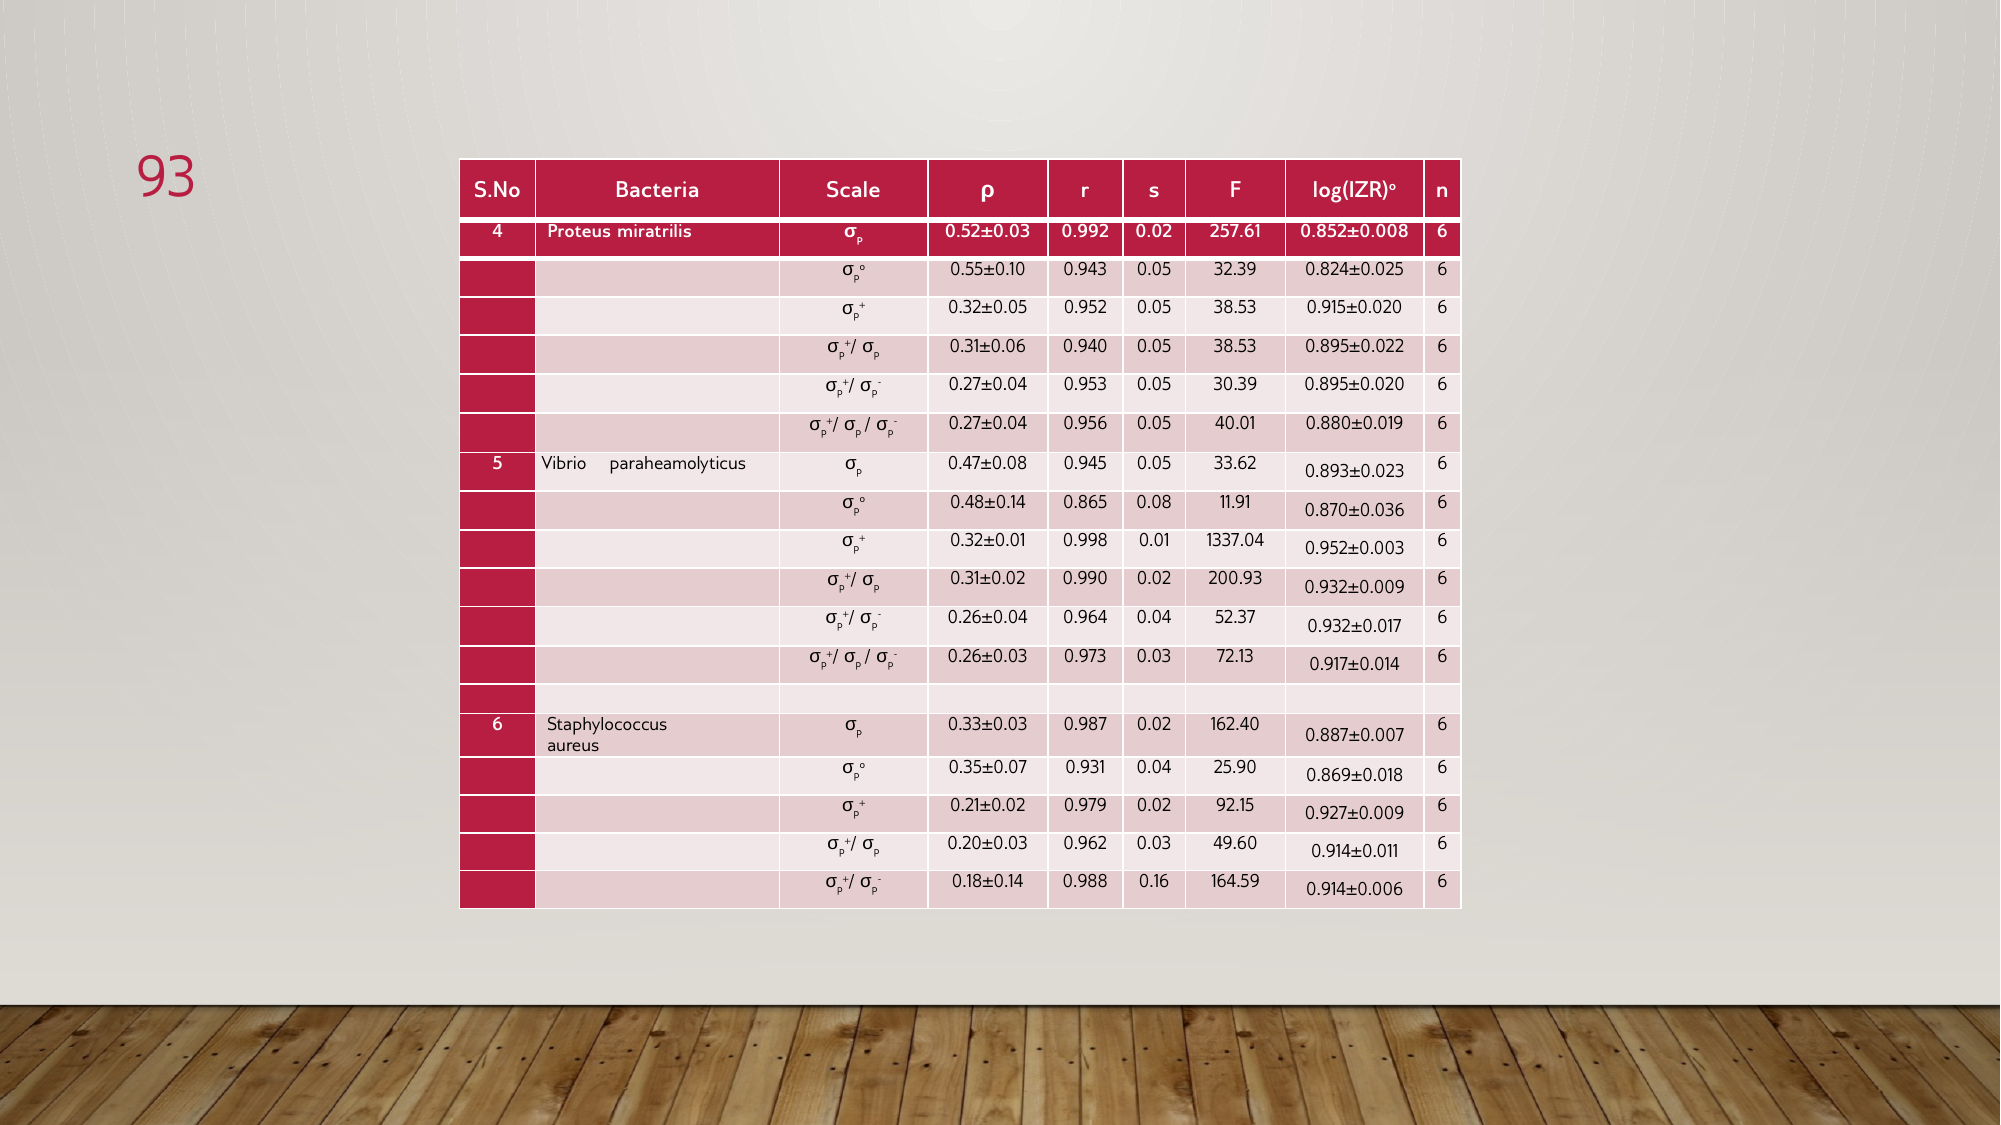

93
| S.No | Bacteria | Scale | ρ | r | s | F | log(IZR)o | n |
| --- | --- | --- | --- | --- | --- | --- | --- | --- |
| 4 | Proteus miratrilis | σp | 0.52±0.03 | 0.992 | 0.02 | 257.61 | 0.852±0.008 | 6 |
| --- | --- | --- | --- | --- | --- | --- | --- | --- |
|  |  | σpo | 0.55±0.10 | 0.943 | 0.05 | 32.39 | 0.824±0.025 | 6 |
|  |  | σp+ | 0.32±0.05 | 0.952 | 0.05 | 38.53 | 0.915±0.020 | 6 |
|  |  | σp+/ σp | 0.31±0.06 | 0.940 | 0.05 | 38.53 | 0.895±0.022 | 6 |
|  |  | σp+/ σp- | 0.27±0.04 | 0.953 | 0.05 | 30.39 | 0.895±0.020 | 6 |
|  |  | σp+/ σp / σp- | 0.27±0.04 | 0.956 | 0.05 | 40.01 | 0.880±0.019 | 6 |
| 5 | Vibrio paraheamolyticus | σp | 0.47±0.08 | 0.945 | 0.05 | 33.62 | 0.893±0.023 | 6 |
|  |  | σpo | 0.48±0.14 | 0.865 | 0.08 | 11.91 | 0.870±0.036 | 6 |
|  |  | σp+ | 0.32±0.01 | 0.998 | 0.01 | 1337.04 | 0.952±0.003 | 6 |
|  |  | σp+/ σp | 0.31±0.02 | 0.990 | 0.02 | 200.93 | 0.932±0.009 | 6 |
|  |  | σp+/ σp- | 0.26±0.04 | 0.964 | 0.04 | 52.37 | 0.932±0.017 | 6 |
|  |  | σp+/ σp / σp- | 0.26±0.03 | 0.973 | 0.03 | 72.13 | 0.917±0.014 | 6 |
|  |  |  |  |  |  |  |  |  |
| 6 | Staphylococcus aureus | σp | 0.33±0.03 | 0.987 | 0.02 | 162.40 | 0.887±0.007 | 6 |
|  |  | σpo | 0.35±0.07 | 0.931 | 0.04 | 25.90 | 0.869±0.018 | 6 |
|  |  | σp+ | 0.21±0.02 | 0.979 | 0.02 | 92.15 | 0.927±0.009 | 6 |
|  |  | σp+/ σp | 0.20±0.03 | 0.962 | 0.03 | 49.60 | 0.914±0.011 | 6 |
|  |  | σp+/ σp- | 0.18±0.14 | 0.988 | 0.16 | 164.59 | 0.914±0.006 | 6 |